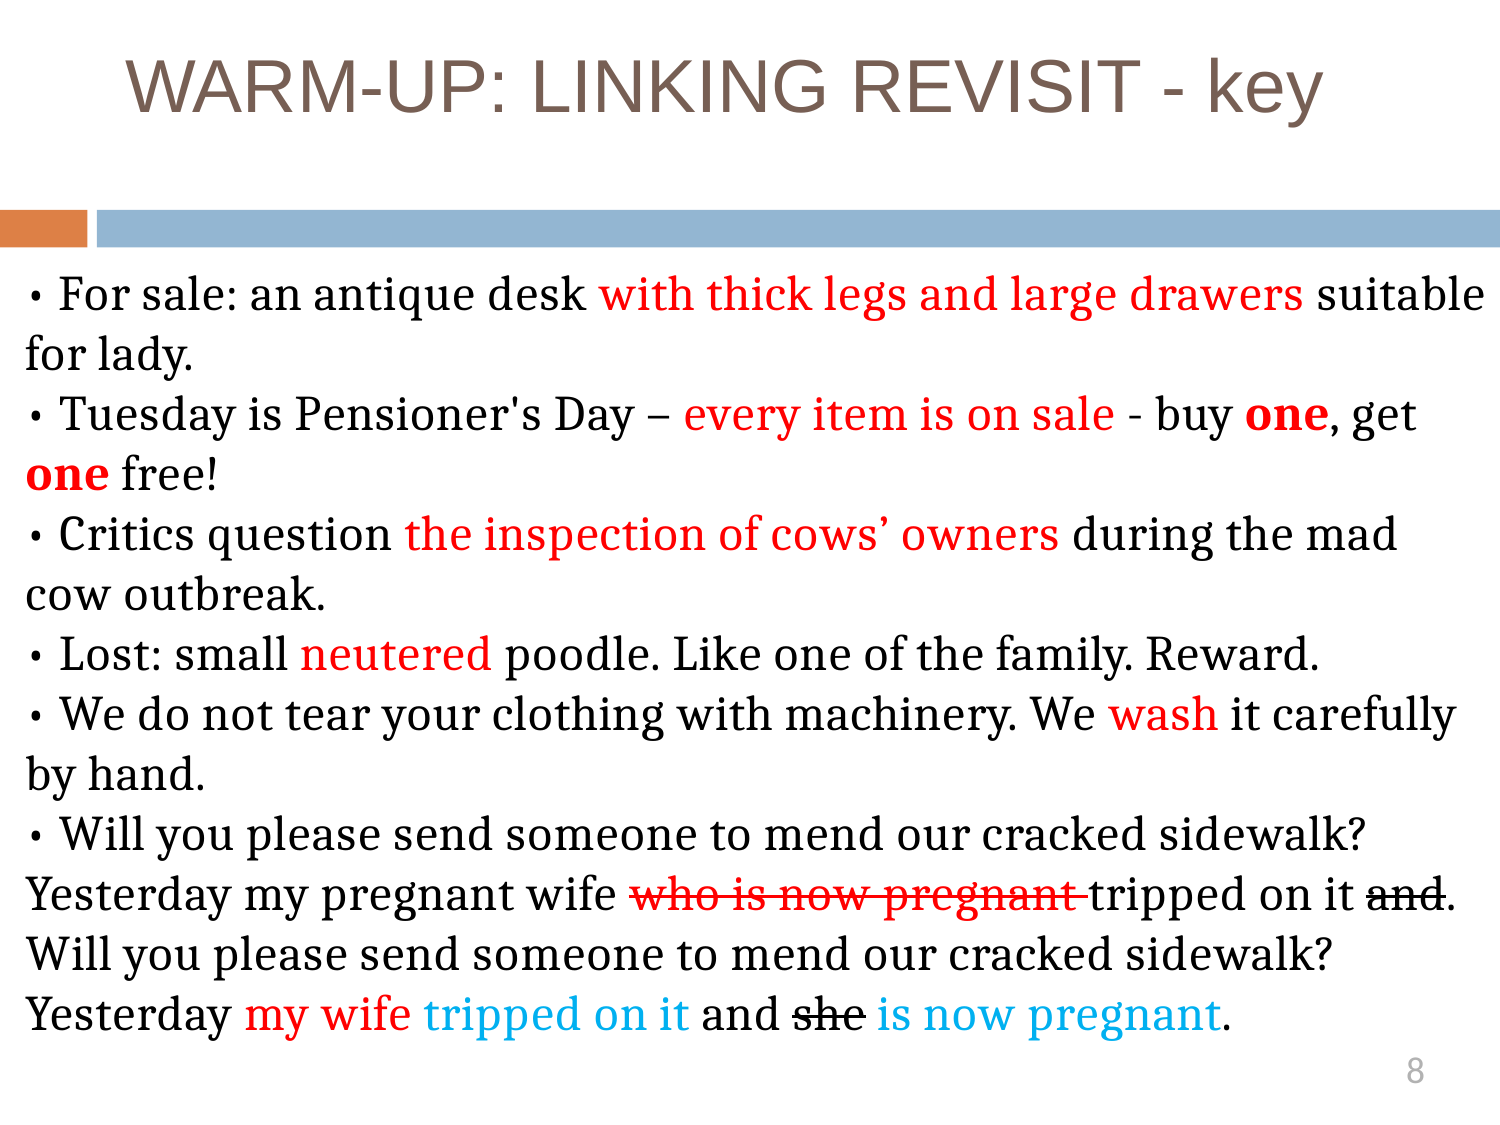

# WARM-UP: LINKING REVISIT - key
• For sale: an antique desk with thick legs and large drawers suitable for lady.
• Tuesday is Pensioner's Day – every item is on sale - buy one, get one free!
• Critics question the inspection of cows’ owners during the mad cow outbreak.
• Lost: small neutered poodle. Like one of the family. Reward.
• We do not tear your clothing with machinery. We wash it carefully by hand.
• Will you please send someone to mend our cracked sidewalk? Yesterday my pregnant wife who is now pregnant tripped on it and.
Will you please send someone to mend our cracked sidewalk? Yesterday my wife tripped on it and she is now pregnant.
8